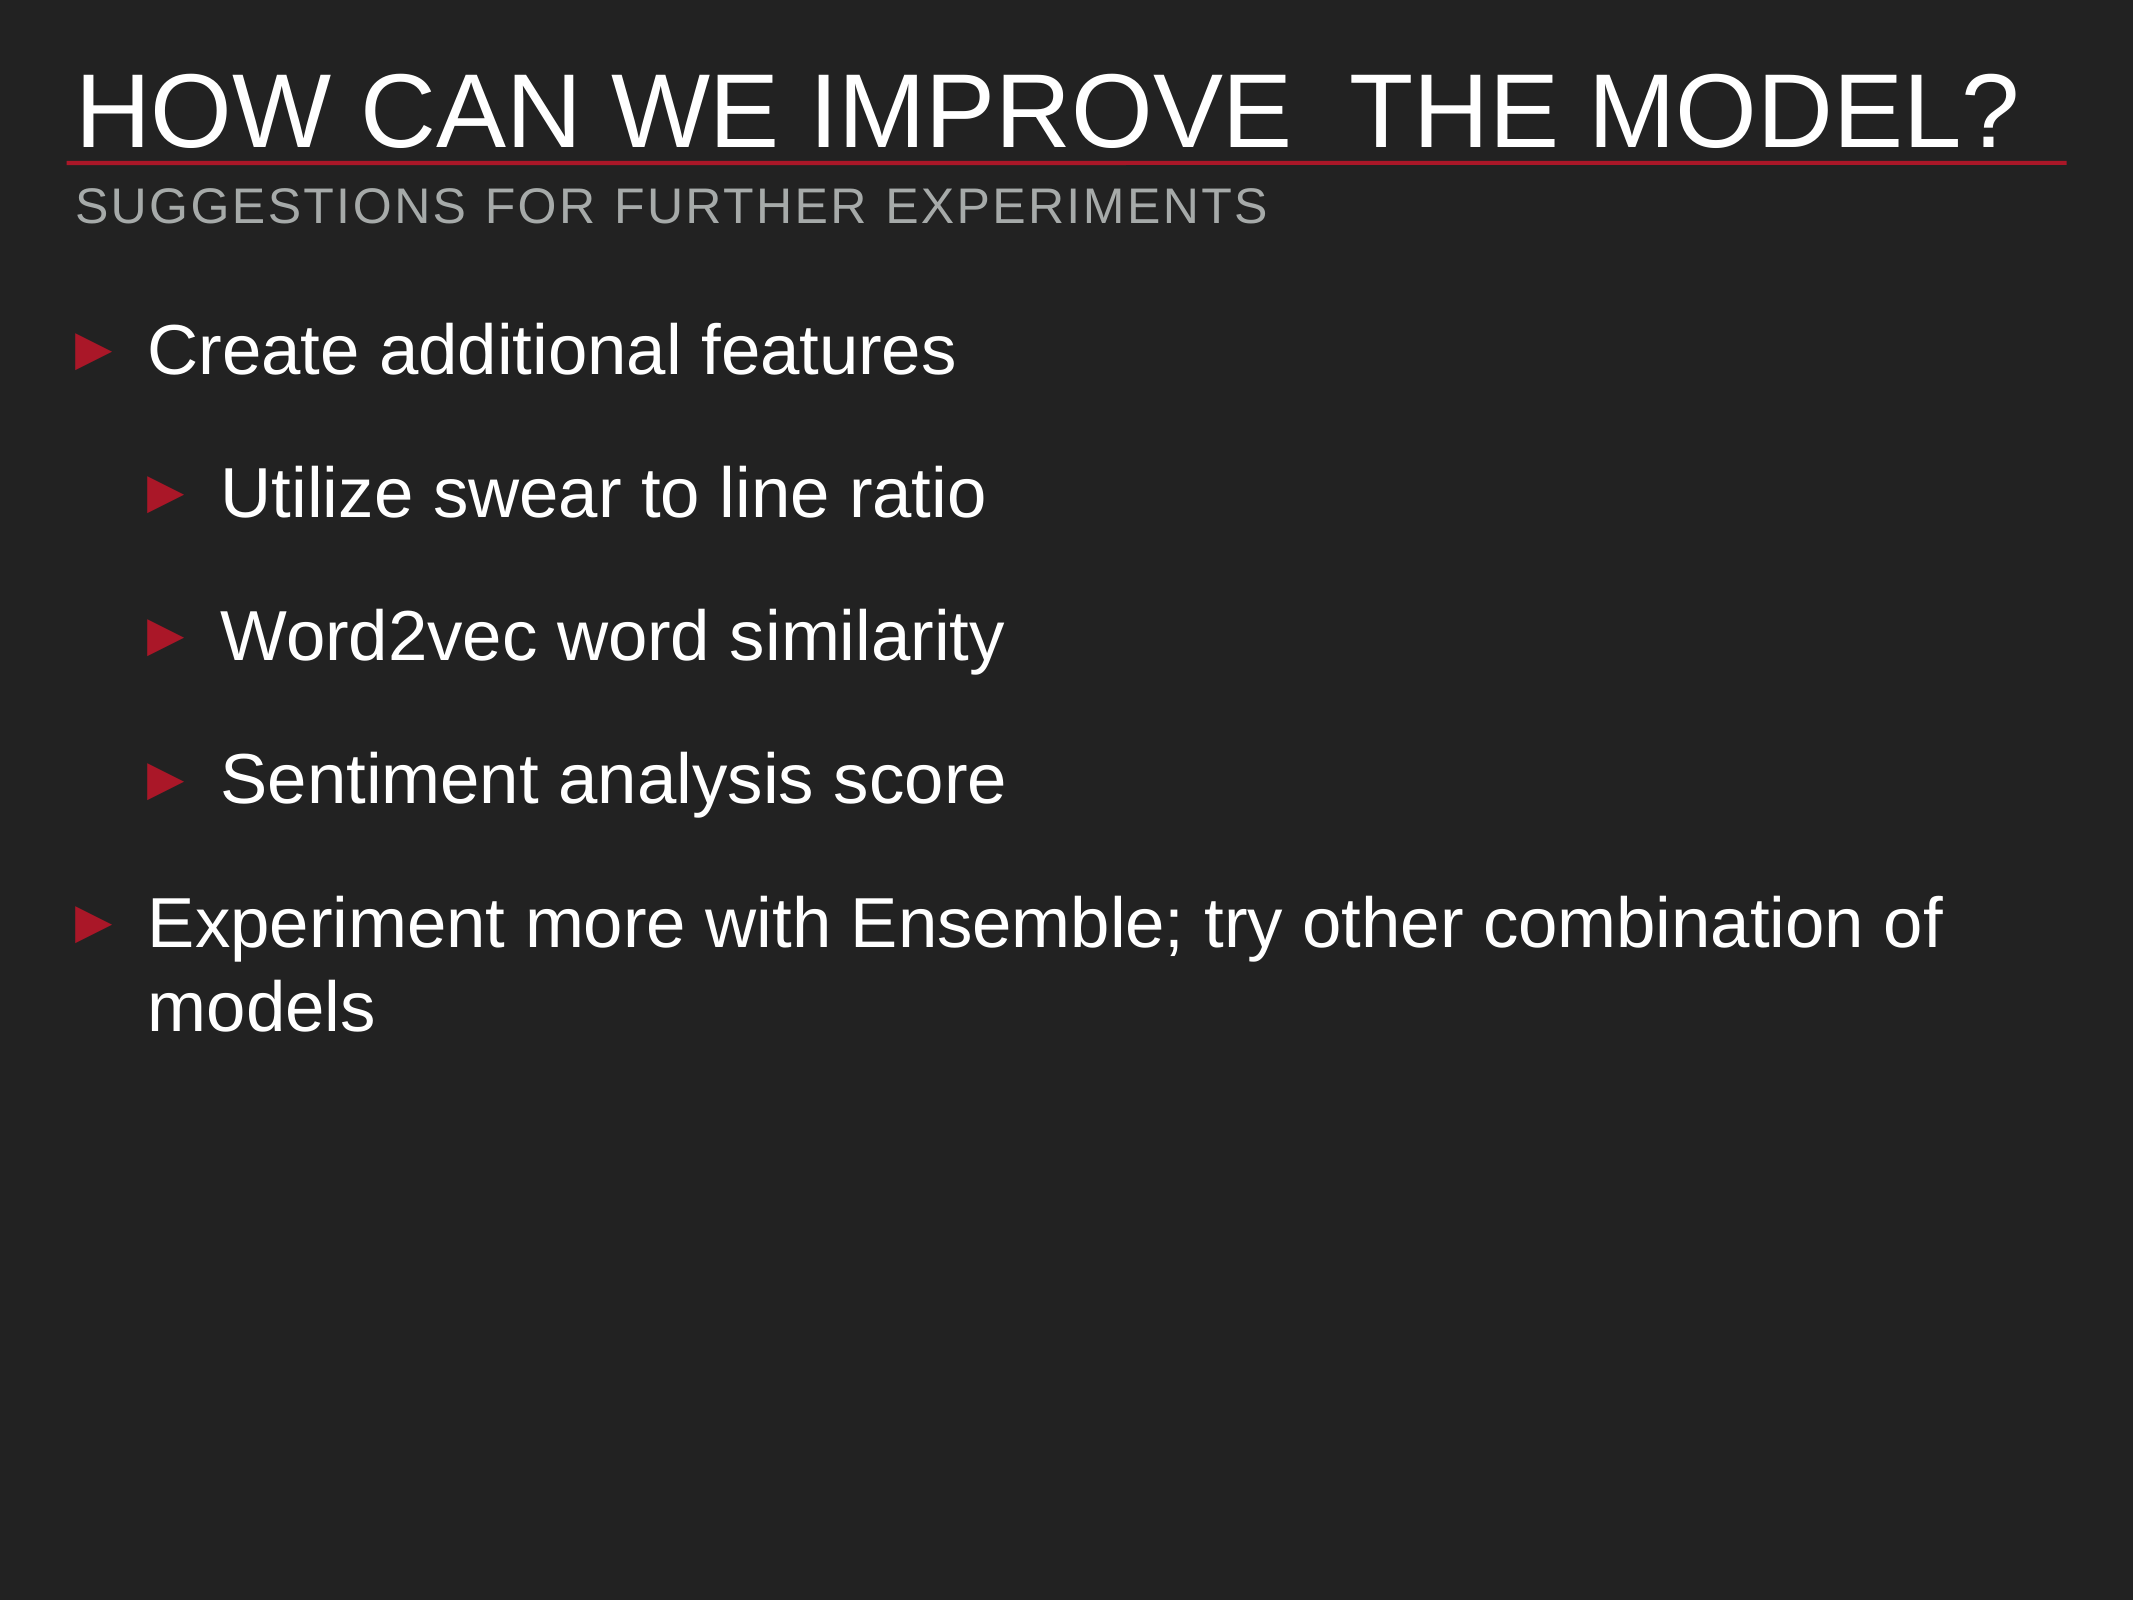

# How can we improve  the Model?
Suggestions for Further experiments
Create additional features
Utilize swear to line ratio
Word2vec word similarity
Sentiment analysis score
Experiment more with Ensemble; try other combination of models